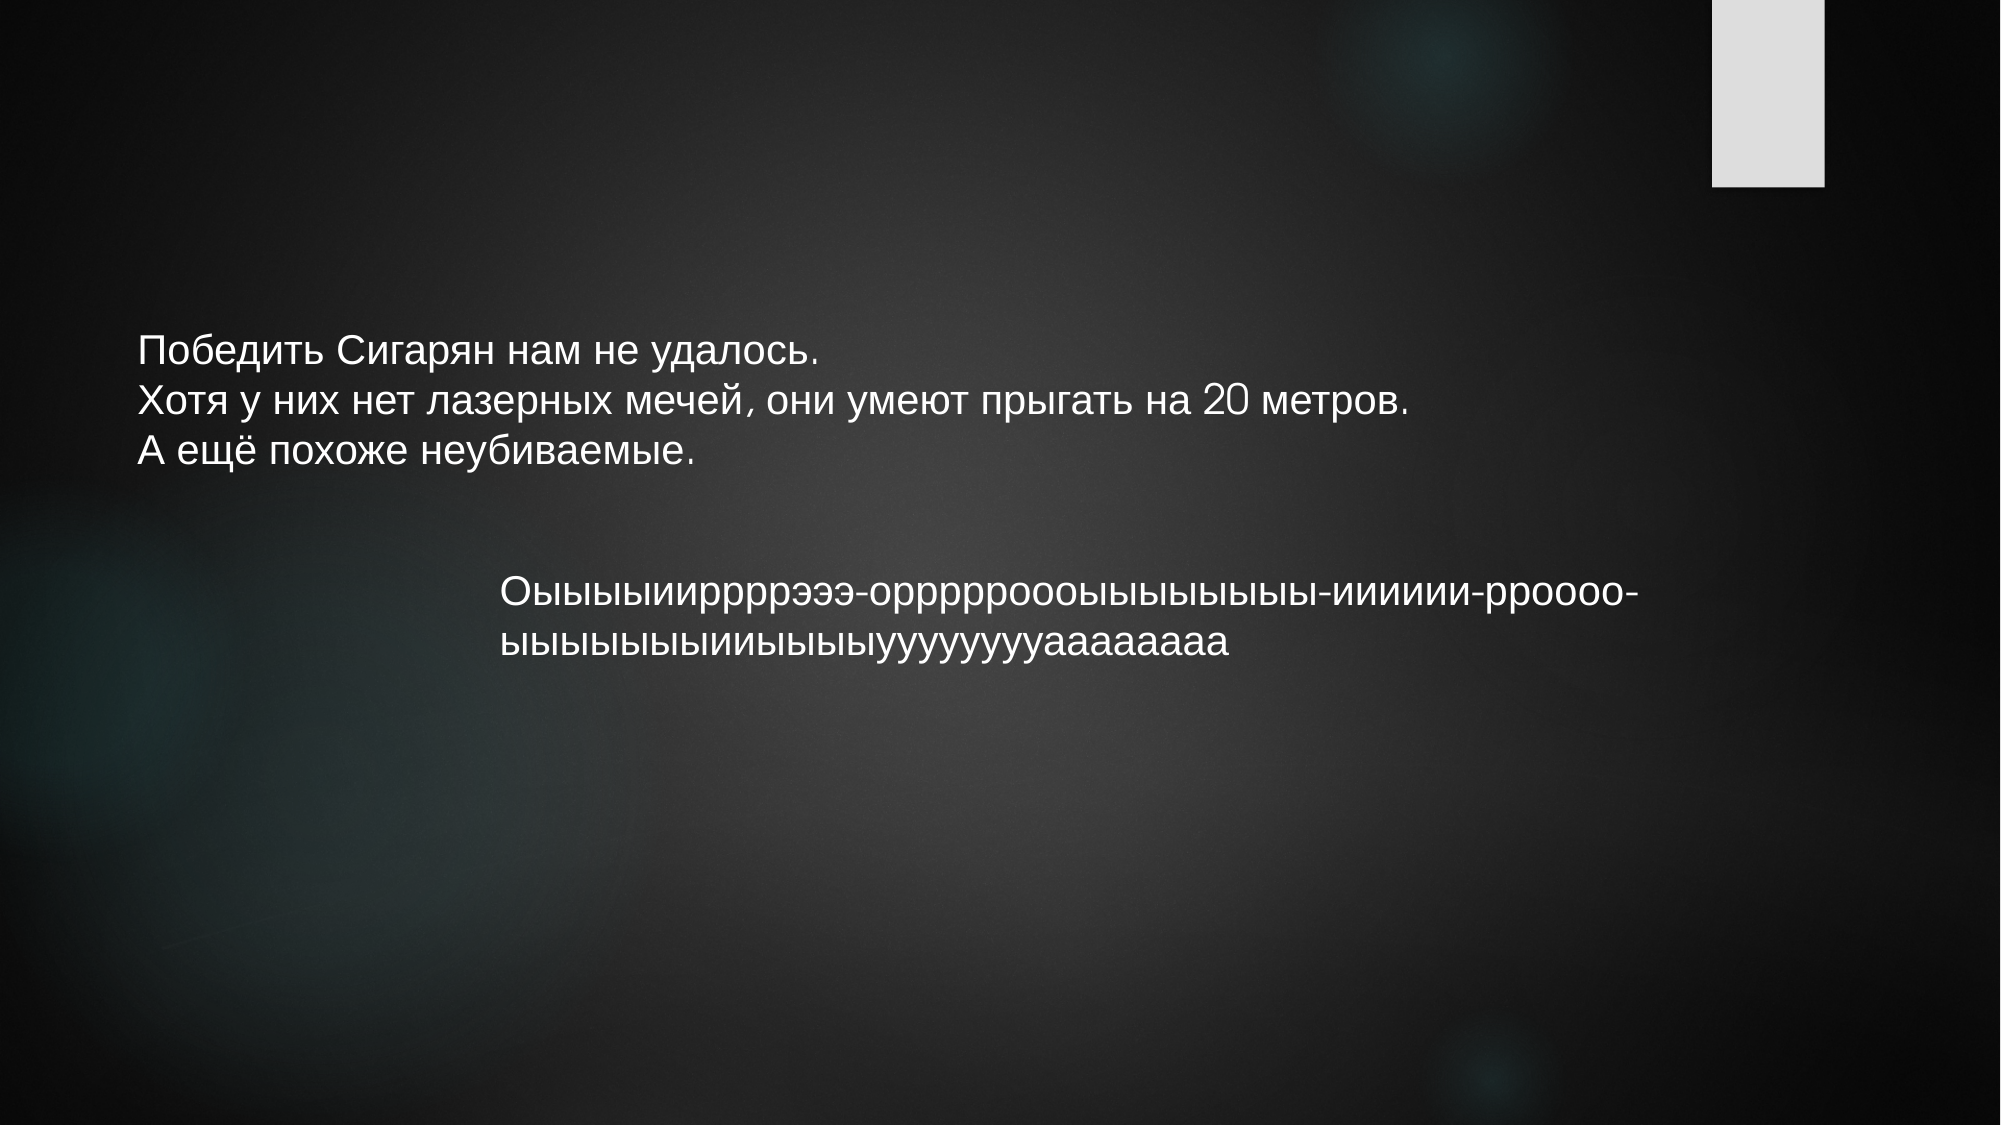

Победить Сигарян нам не удалось.
Хотя у них нет лазерных мечей, они умеют прыгать на 20 метров.
А ещё похоже неубиваемые.
Оыыыыииррррэээ-оррррроооыыыыыыыы-ииииии-рроооо-ыыыыыыыииыыыыууууууууаааааааа